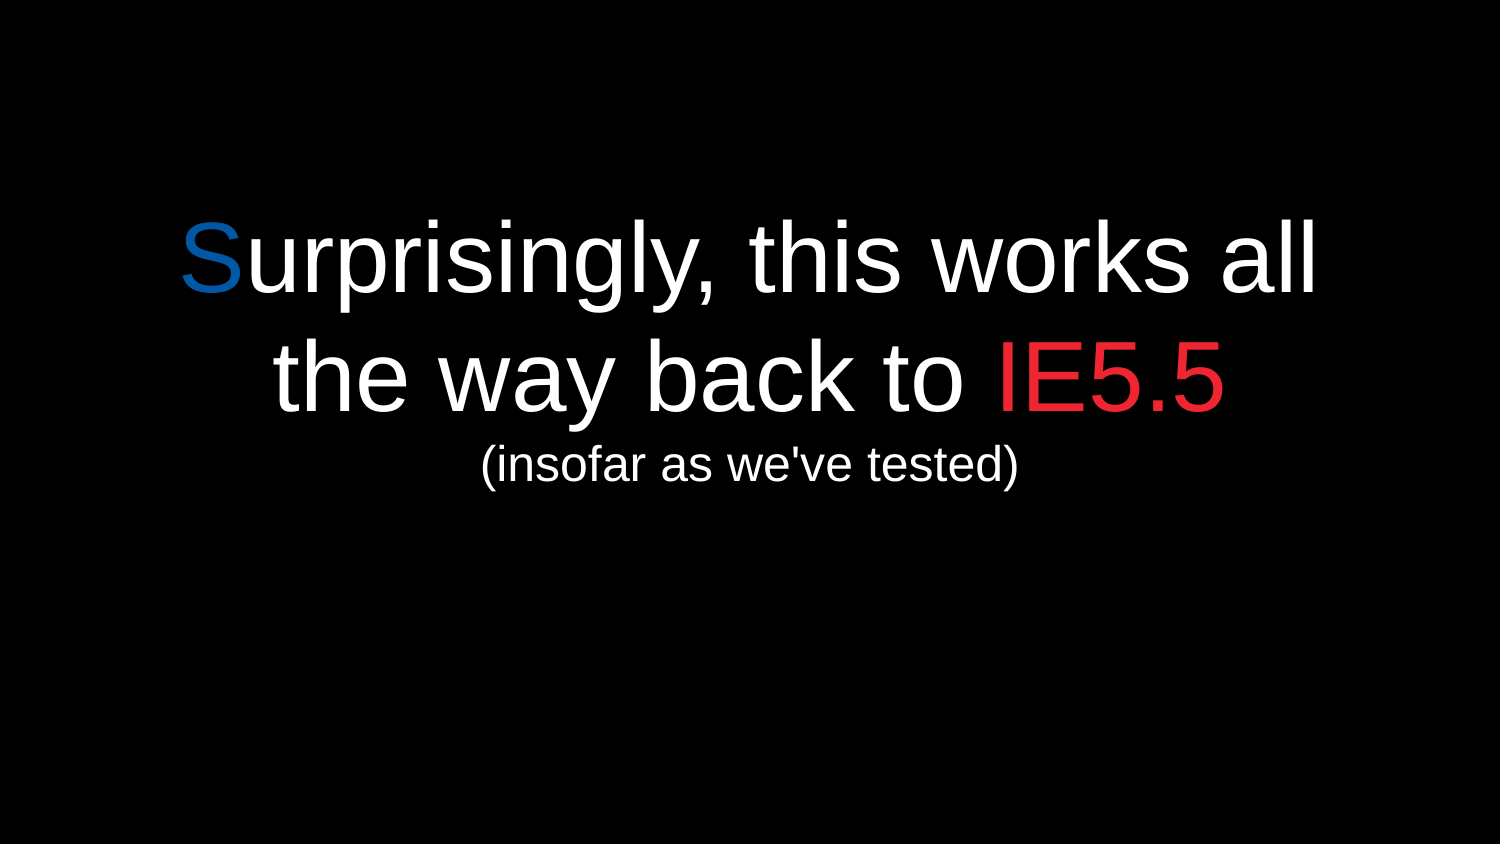

# Surprisingly, this works all the way back to IE5.5
(insofar as we've tested)